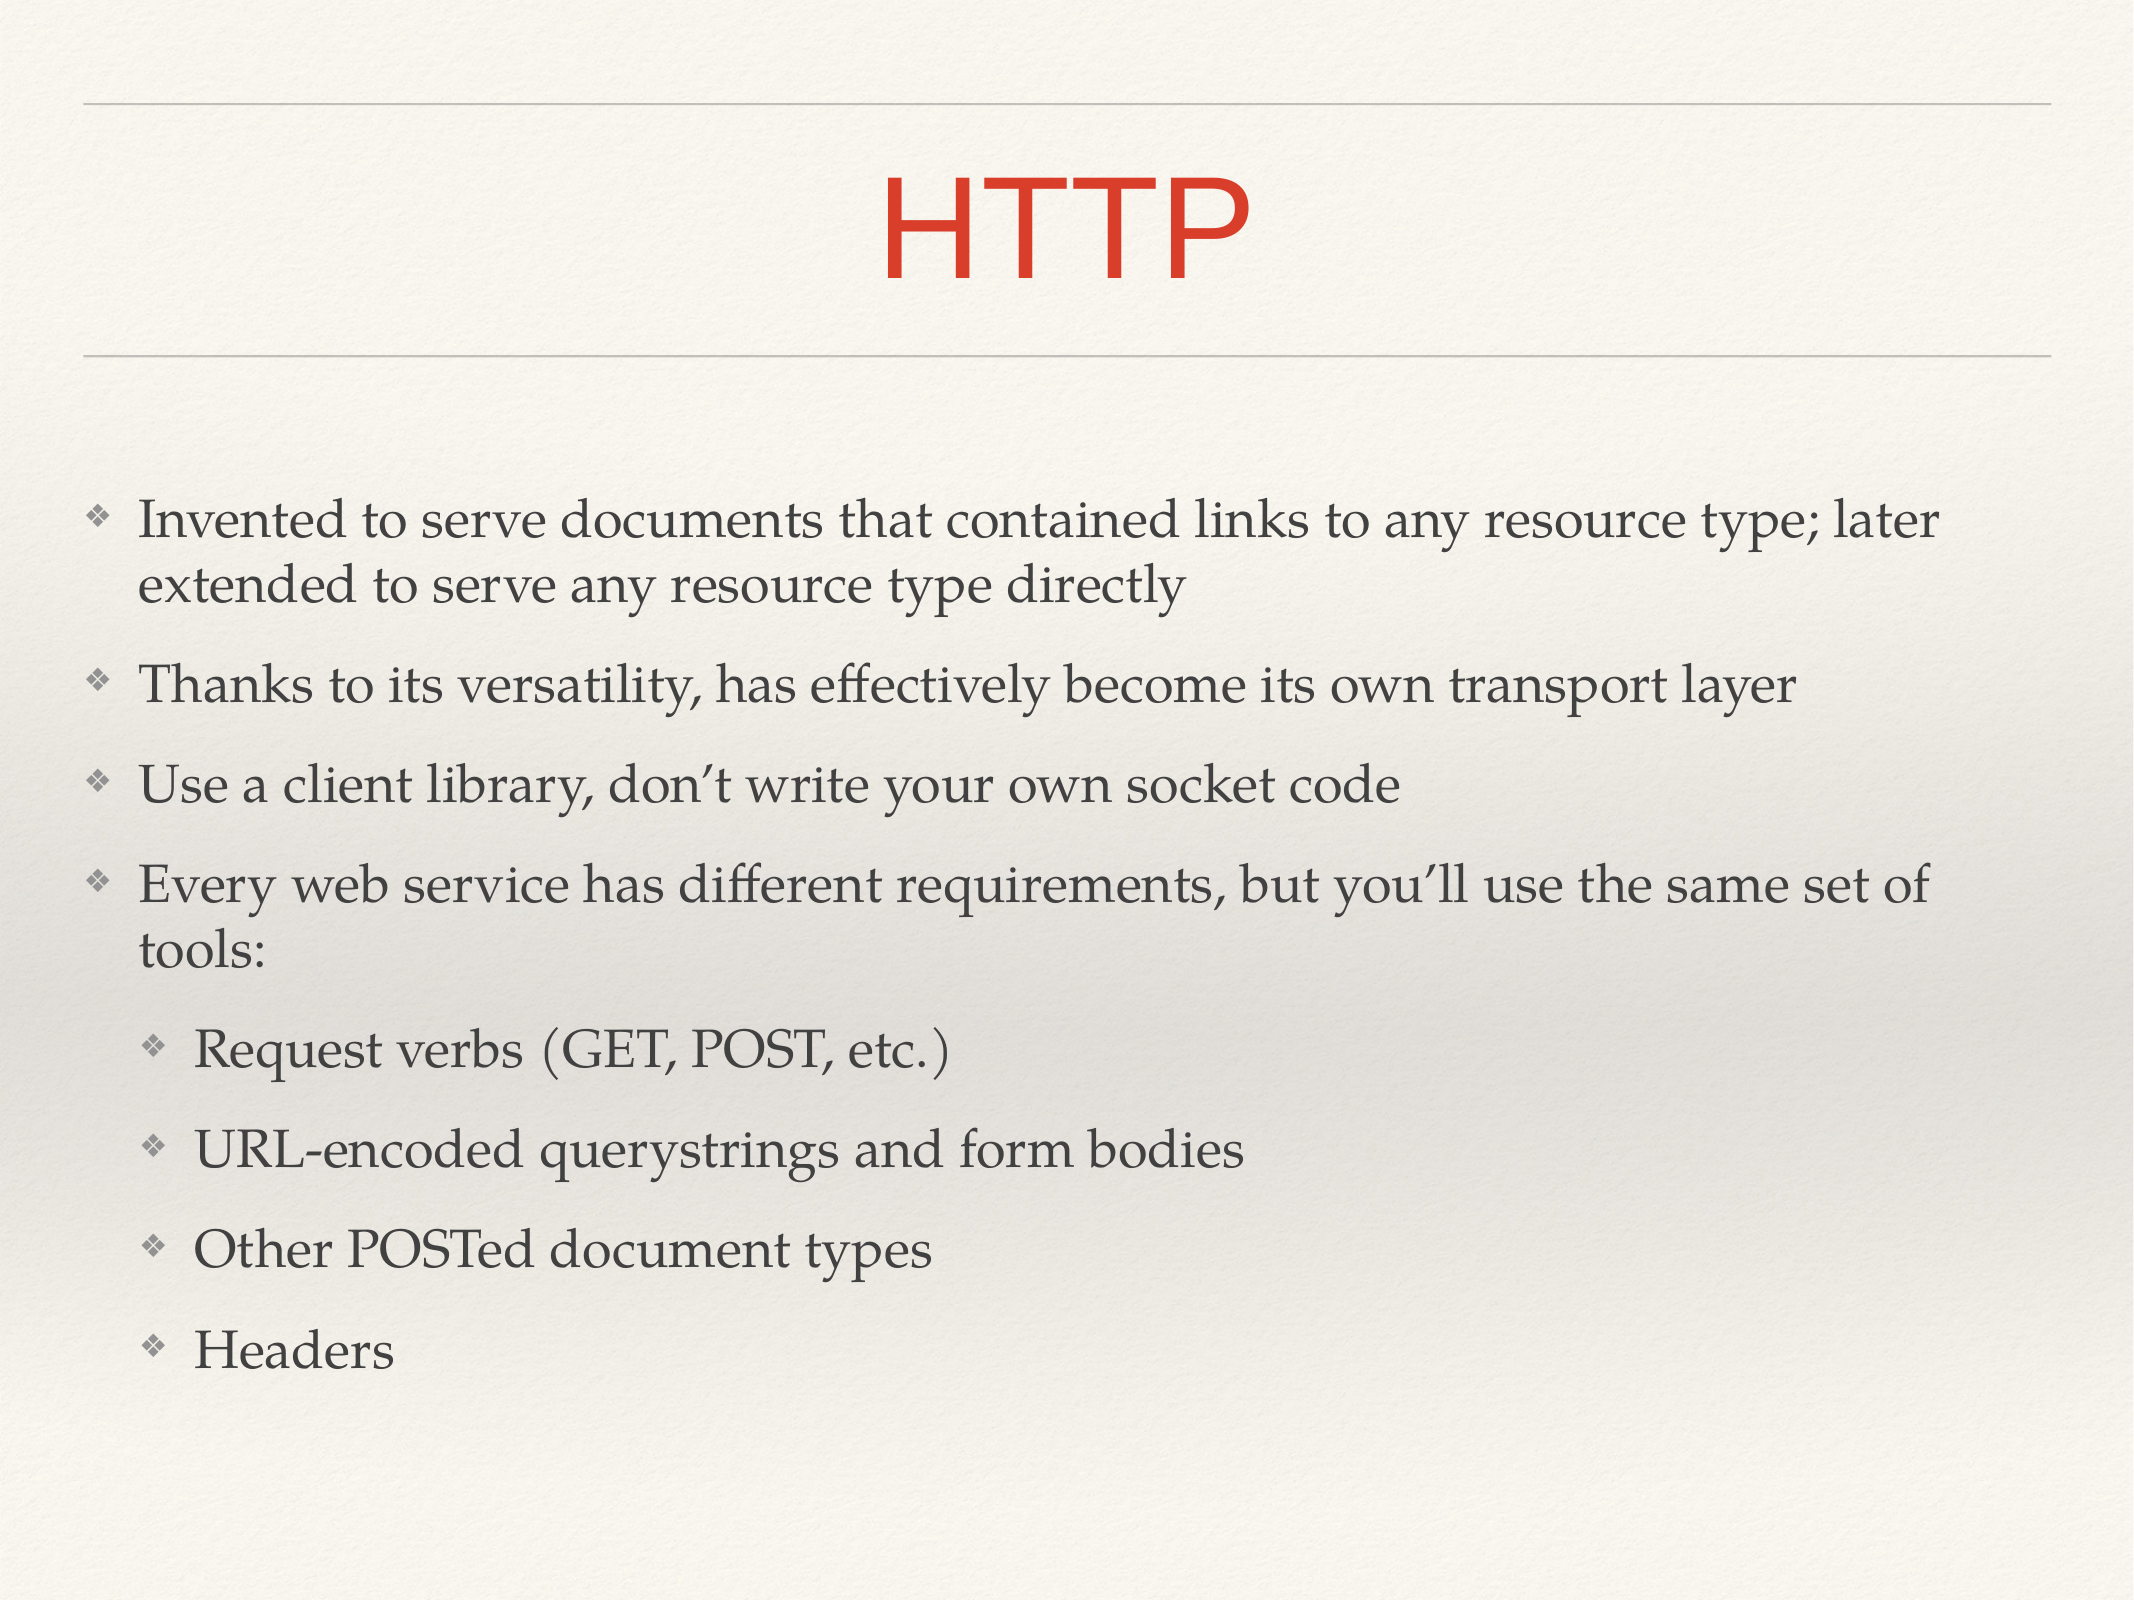

# HTTP
Invented to serve documents that contained links to any resource type; later extended to serve any resource type directly
Thanks to its versatility, has effectively become its own transport layer
Use a client library, don’t write your own socket code
Every web service has different requirements, but you’ll use the same set of tools:
Request verbs (GET, POST, etc.)
URL-encoded querystrings and form bodies
Other POSTed document types
Headers